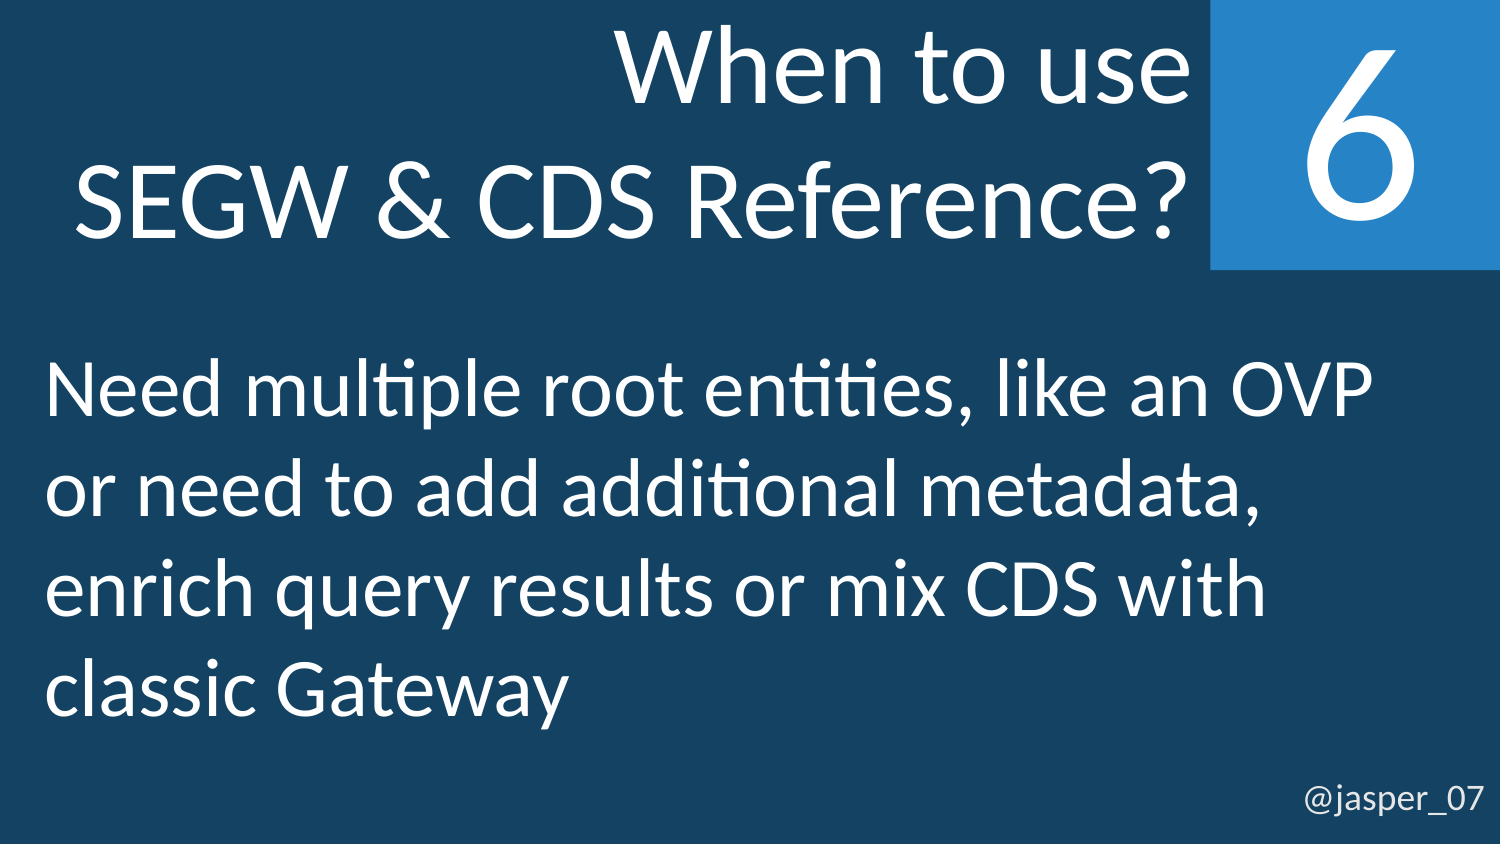

When to use
SEGW & CDS Reference?
6
Need multiple root entities, like an OVP or need to add additional metadata, enrich query results or mix CDS with classic Gateway
@jasper_07